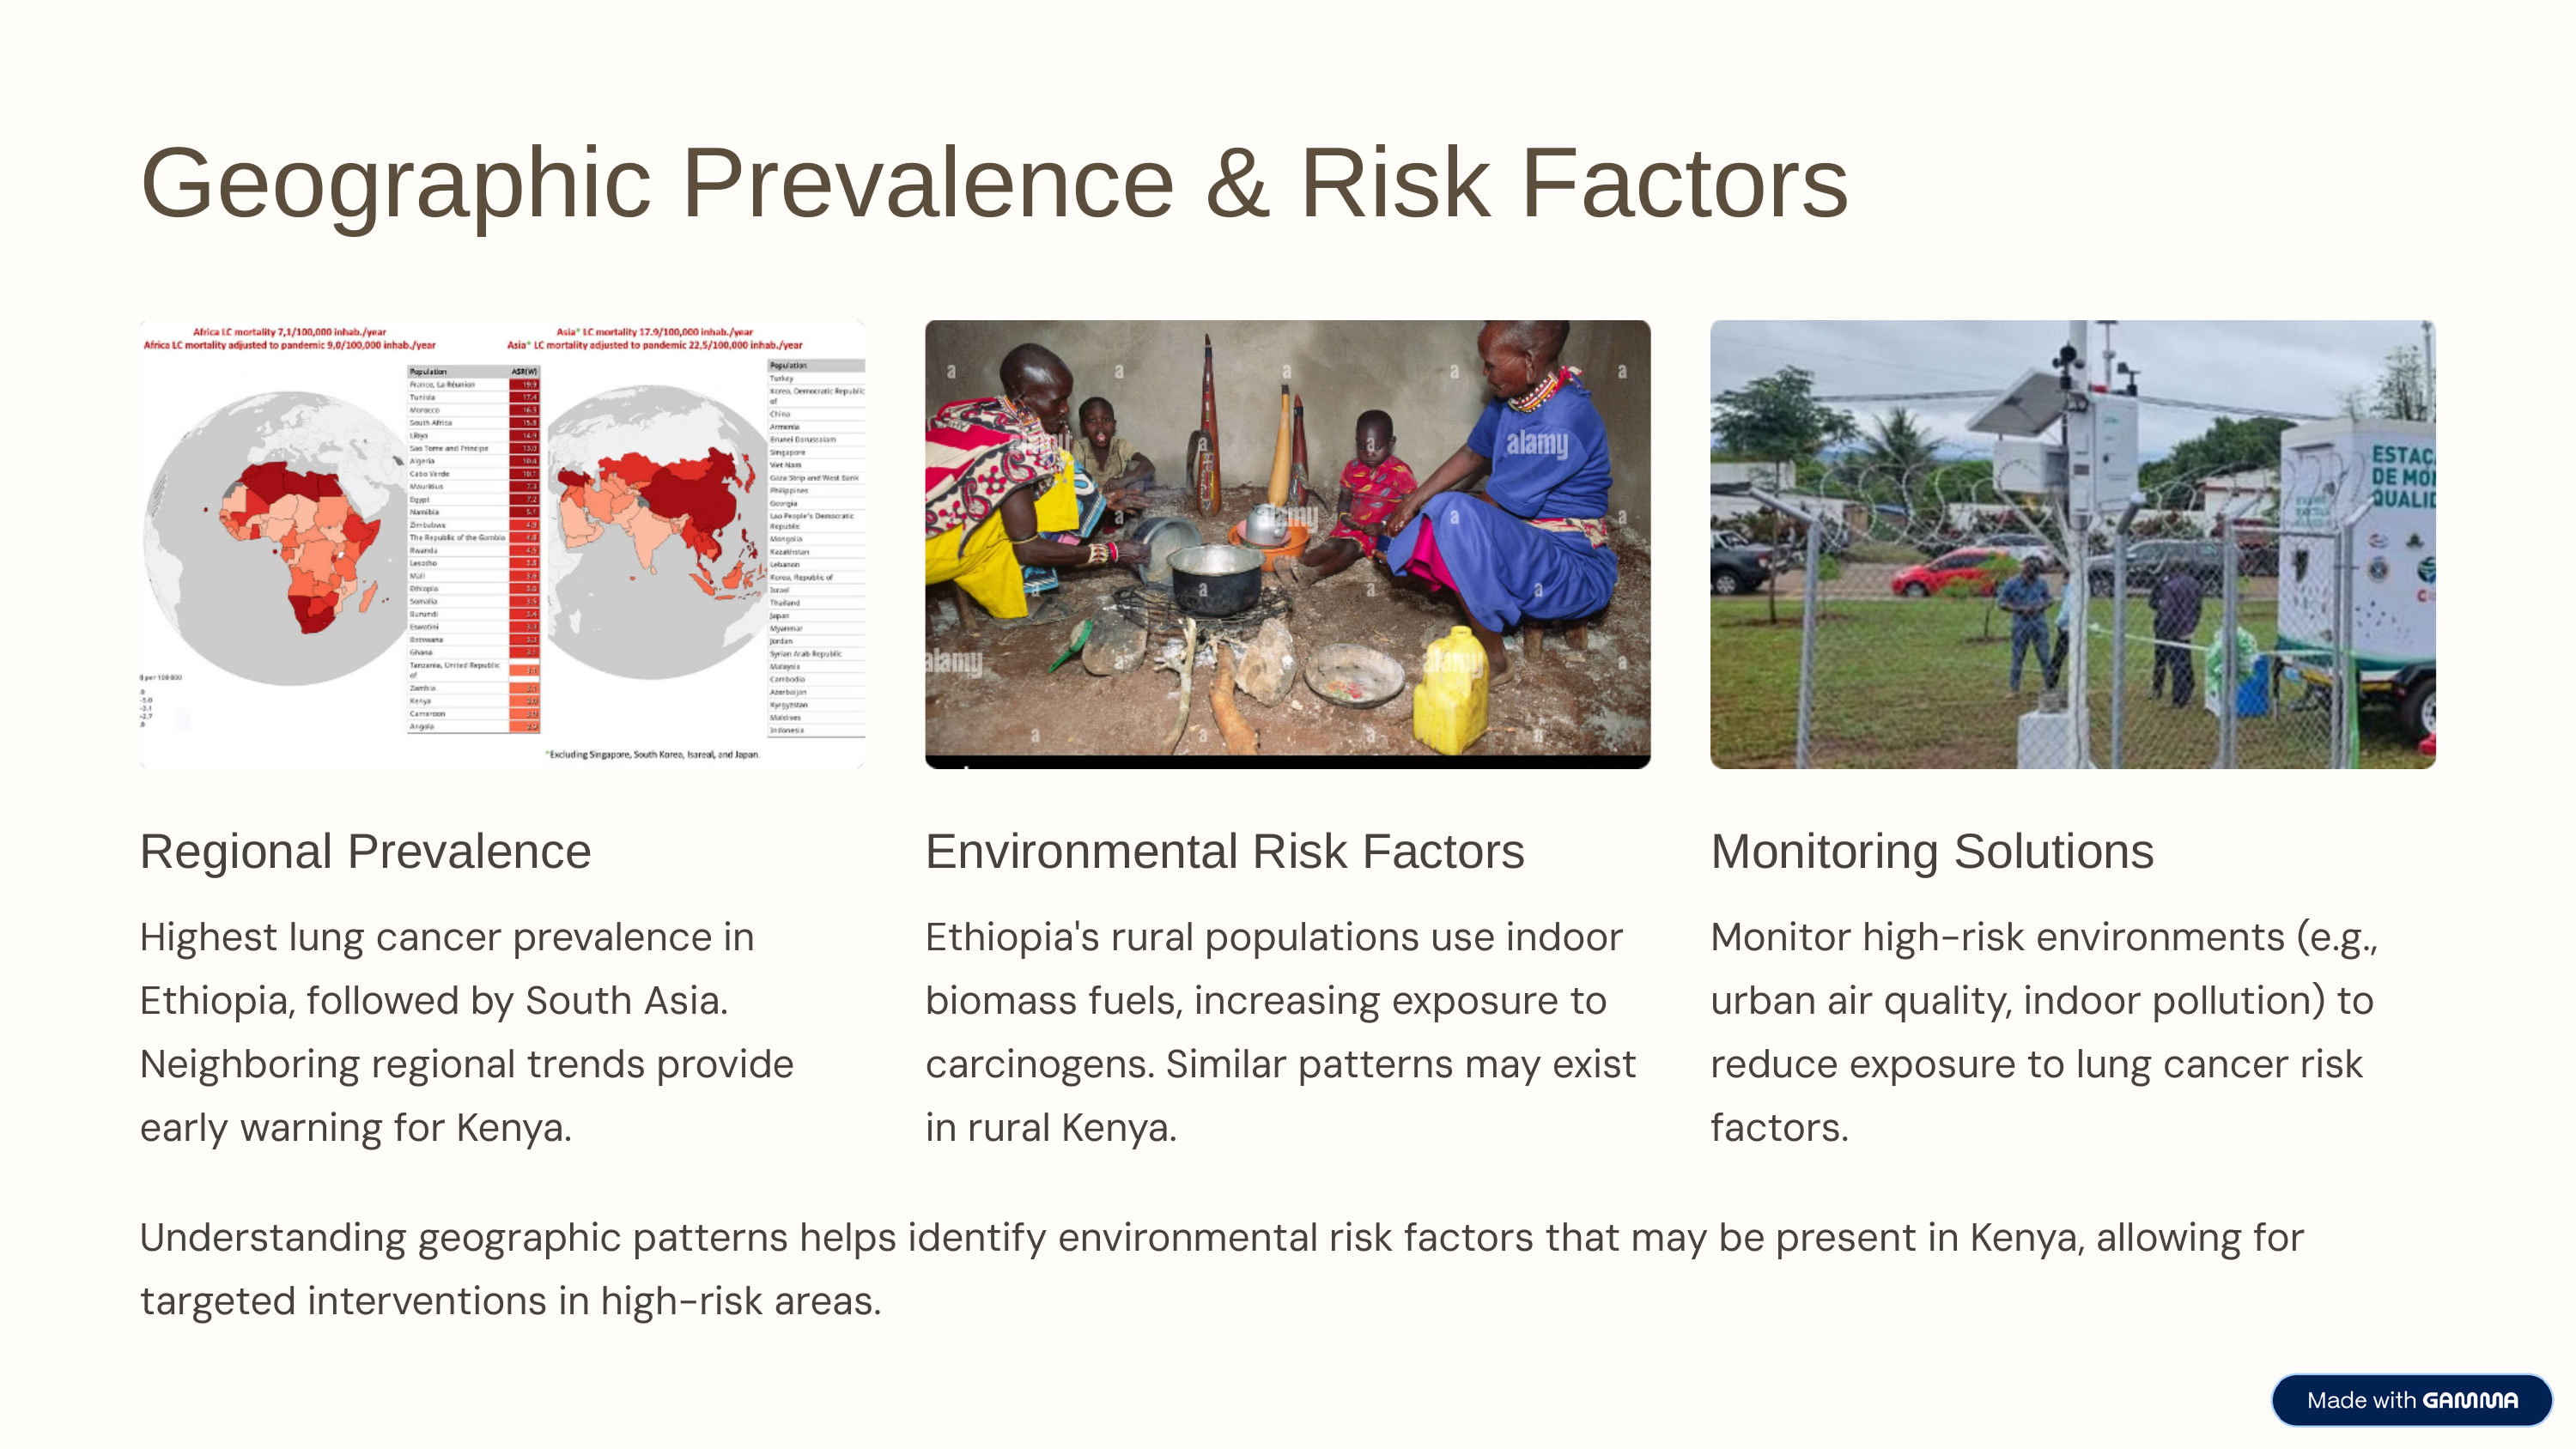

Geographic Prevalence & Risk Factors

Regional Prevalence

Monitoring Solutions

Environmental Risk Factors

Highest lung cancer prevalence in Ethiopia, followed by South Asia. Neighboring regional trends provide early warning for Kenya.

Monitor high-risk environments (e.g., urban air quality, indoor pollution) to reduce exposure to lung cancer risk factors.

Ethiopia's rural populations use indoor biomass fuels, increasing exposure to carcinogens. Similar patterns may exist in rural Kenya.

Understanding geographic patterns helps identify environmental risk factors that may be present in Kenya, allowing for targeted interventions in high-risk areas.